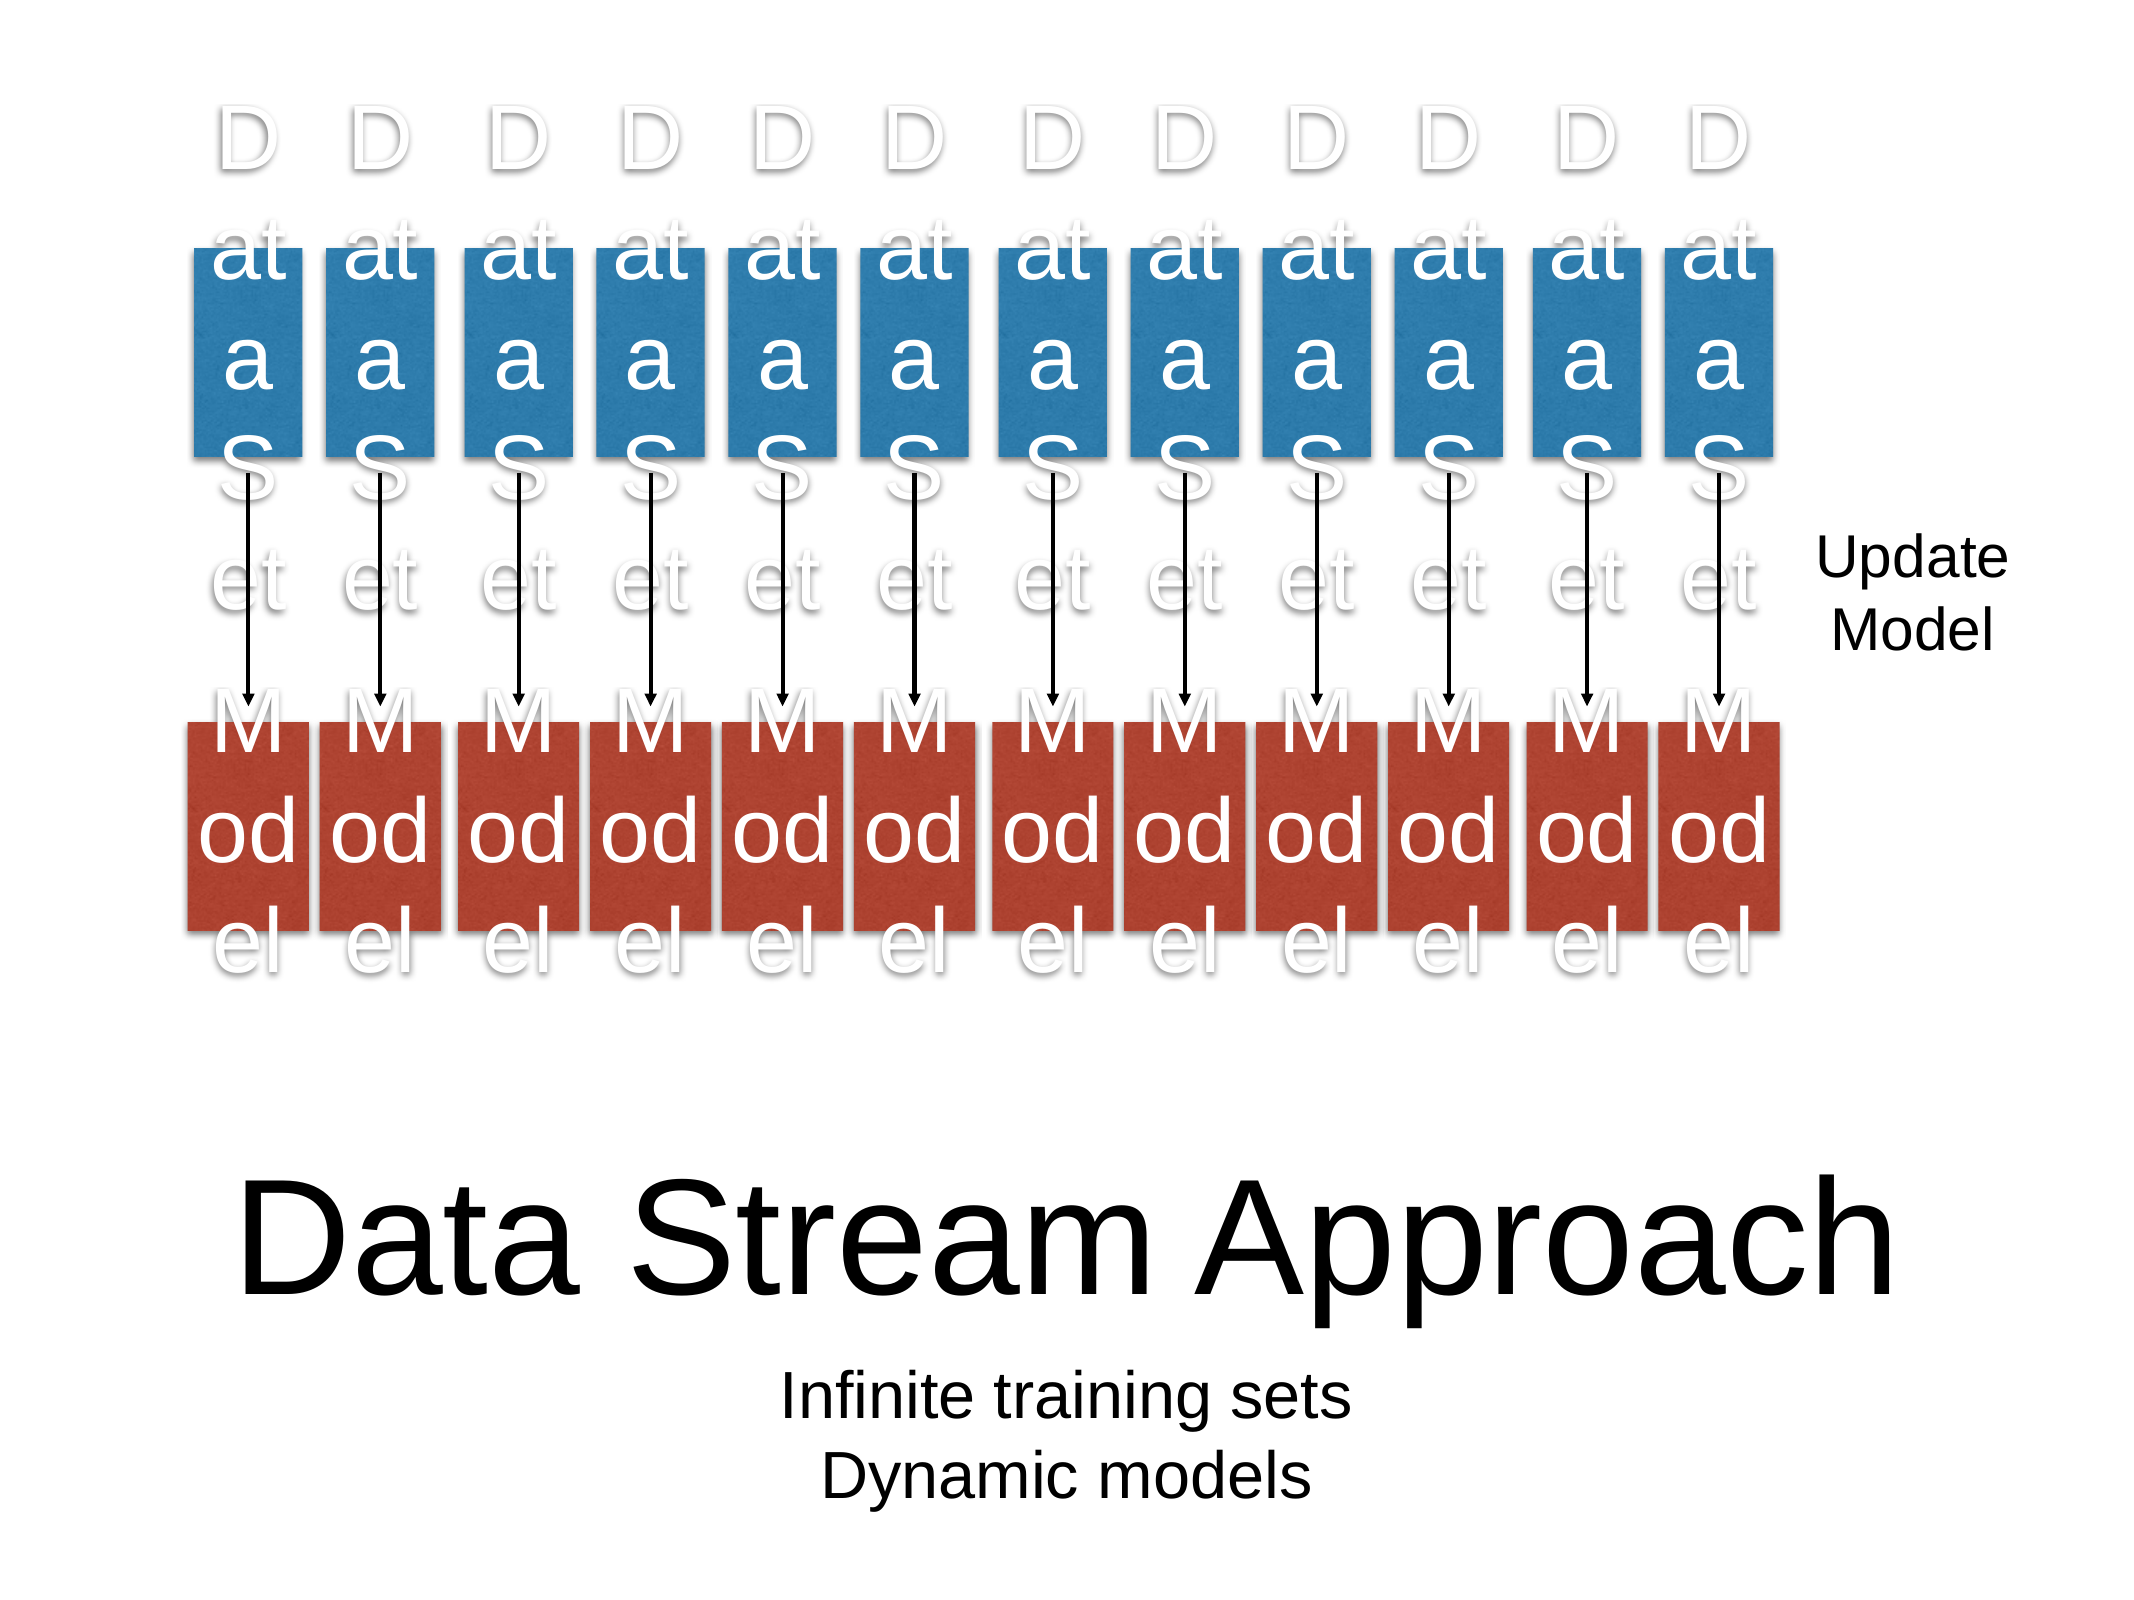

Data Set
Data Set
Data Set
Data Set
Data Set
Data Set
Data Set
Data Set
Data Set
Data Set
Data Set
Data Set

Update
Model
Model
Model
Model
Model
Model
Model
Model
Model
Model
Model
Model
Model
# Data Stream Approach
Infinite training sets
Dynamic models
8